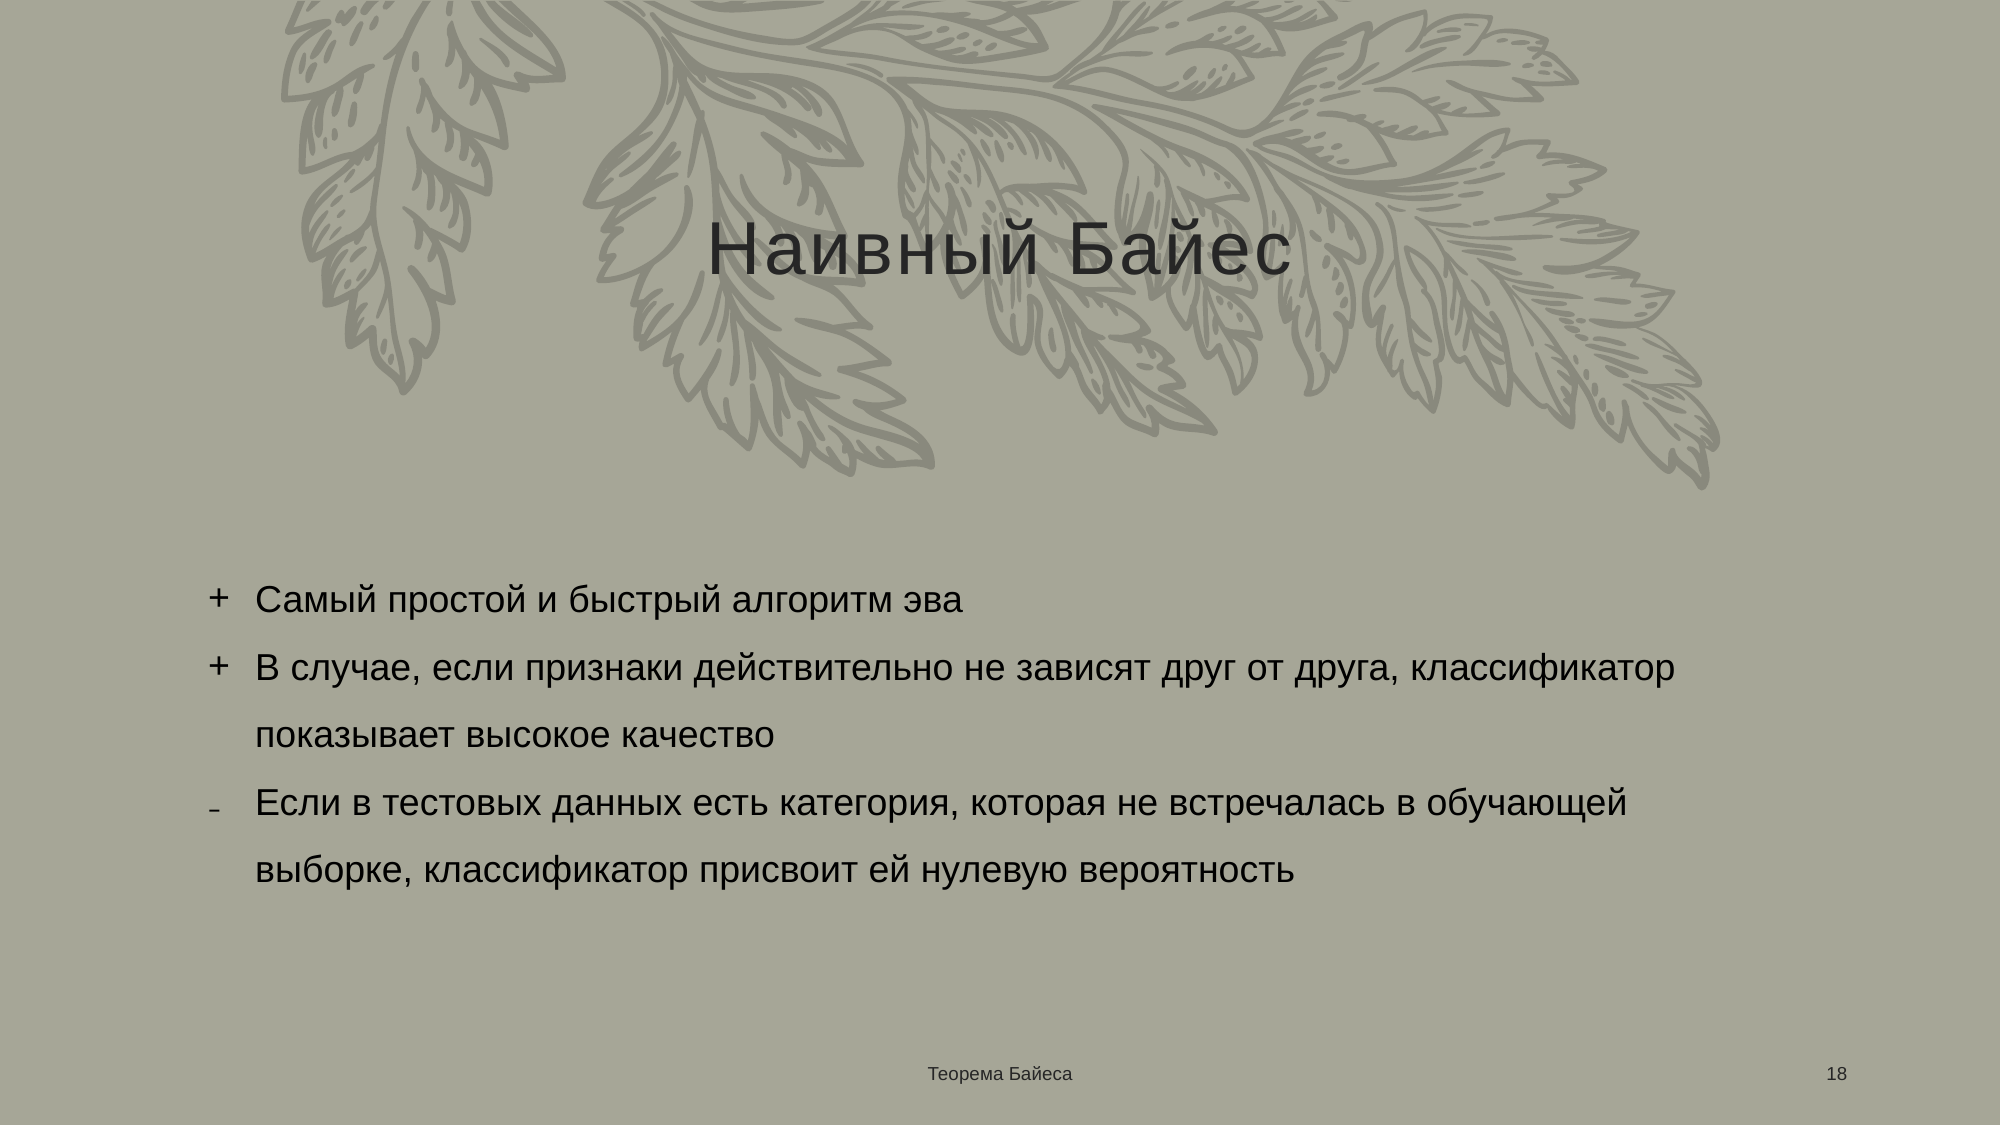

# Наивный Байес
Самый простой и быстрый алгоритм эва
В случае, если признаки действительно не зависят друг от друга, классификатор показывает высокое качество
Если в тестовых данных есть категория, которая не встречалась в обучающей выборке, классификатор присвоит ей нулевую вероятность
Теорема Байеса
18